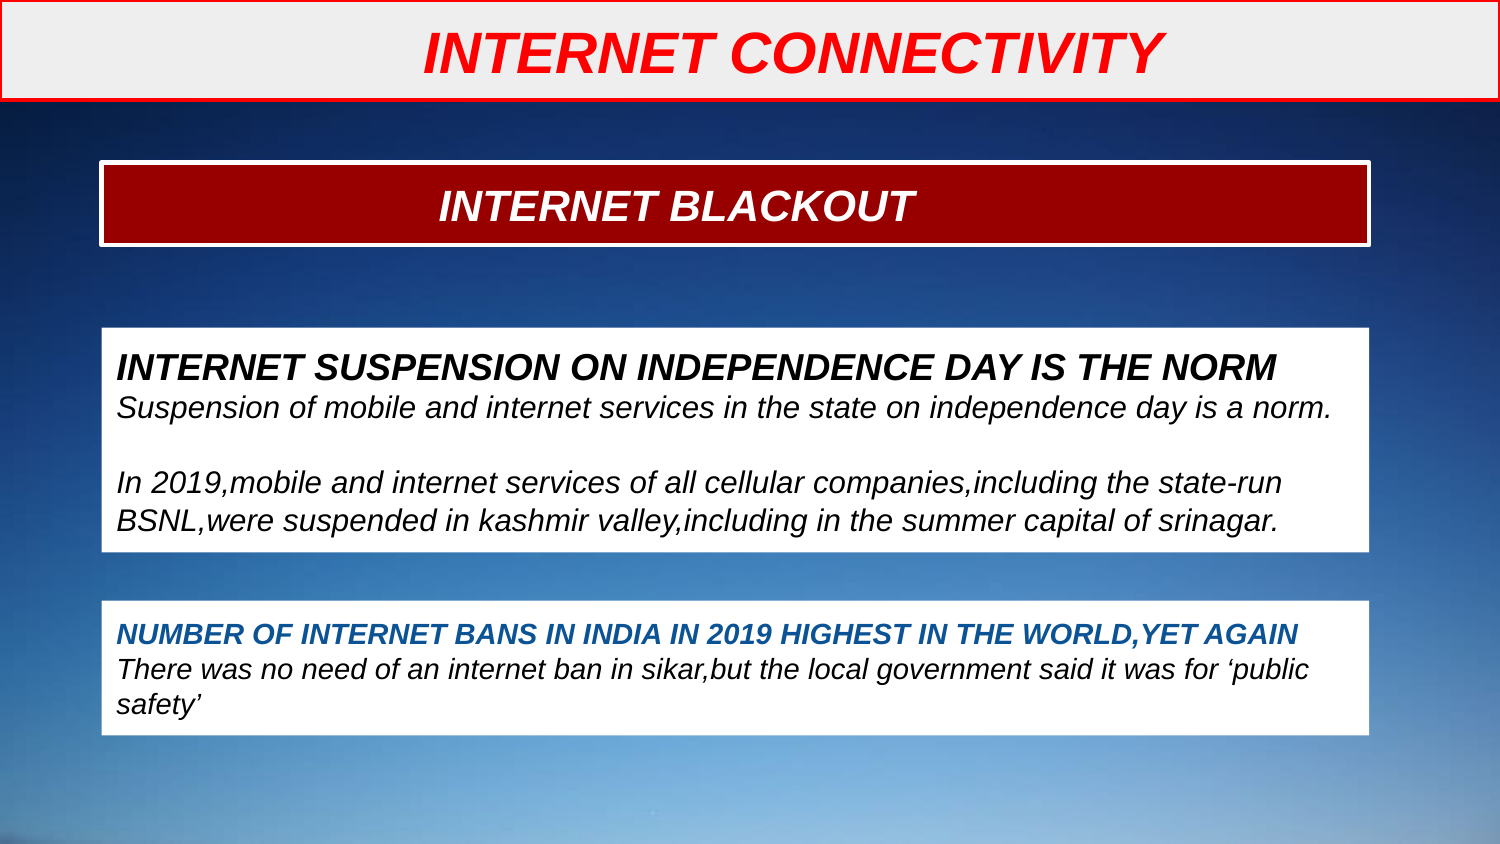

INTERNET CONNECTIVITY
                            INTERNET BLACKOUT
INTERNET SUSPENSION ON INDEPENDENCE DAY IS THE NORM
Suspension of mobile and internet services in the state on independence day is a norm.

In 2019,mobile and internet services of all cellular companies,including the state-run BSNL,were suspended in kashmir valley,including in the summer capital of srinagar.
NUMBER OF INTERNET BANS IN INDIA IN 2019 HIGHEST IN THE WORLD,YET AGAIN
There was no need of an internet ban in sikar,but the local government said it was for ‘public safety’